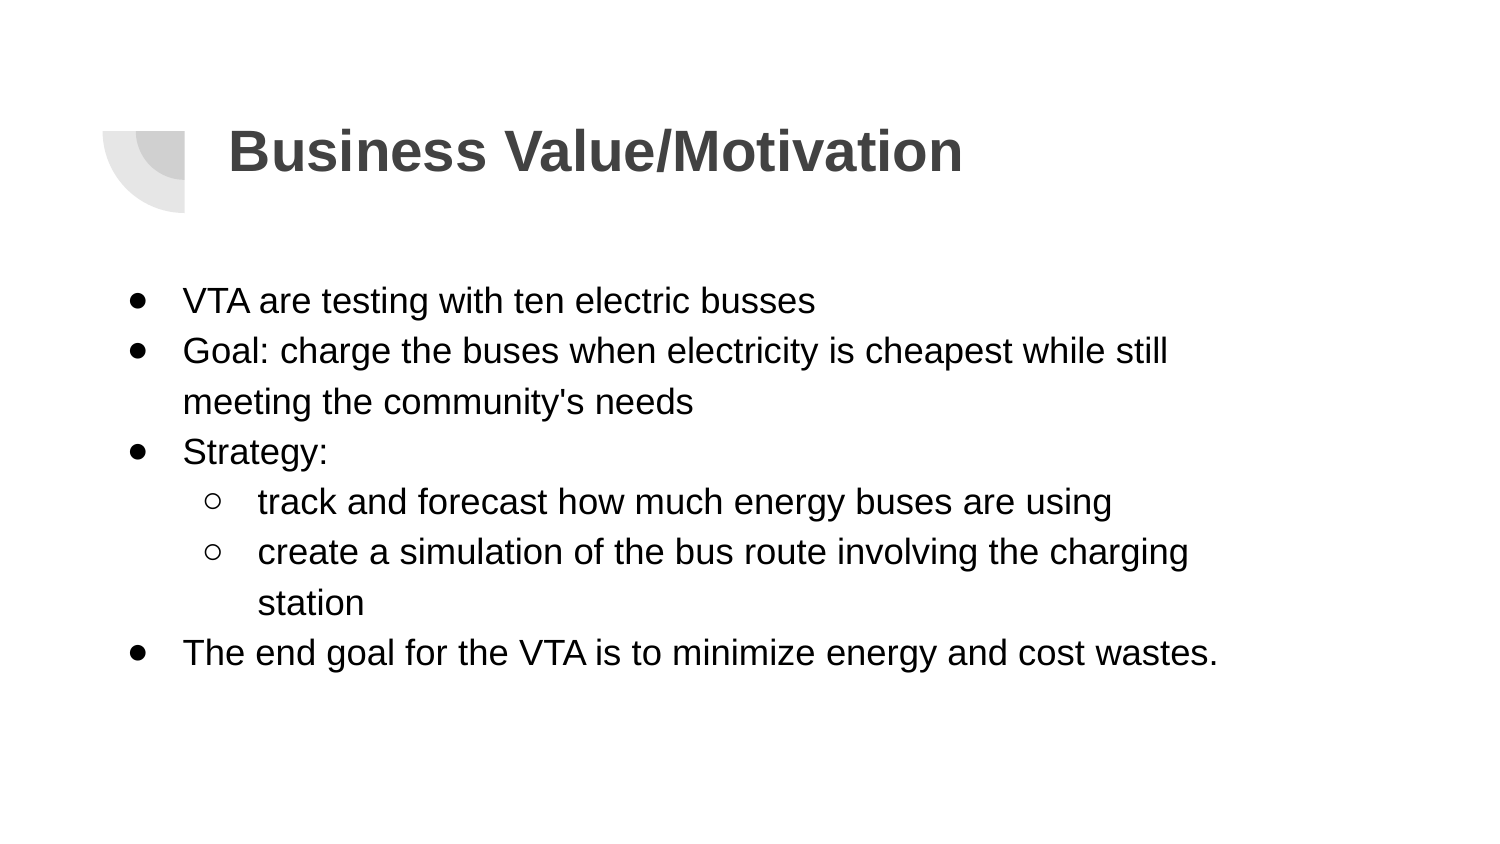

# Business Value/Motivation
VTA are testing with ten electric busses
Goal: charge the buses when electricity is cheapest while still meeting the community's needs
Strategy:
track and forecast how much energy buses are using
create a simulation of the bus route involving the charging station
The end goal for the VTA is to minimize energy and cost wastes.